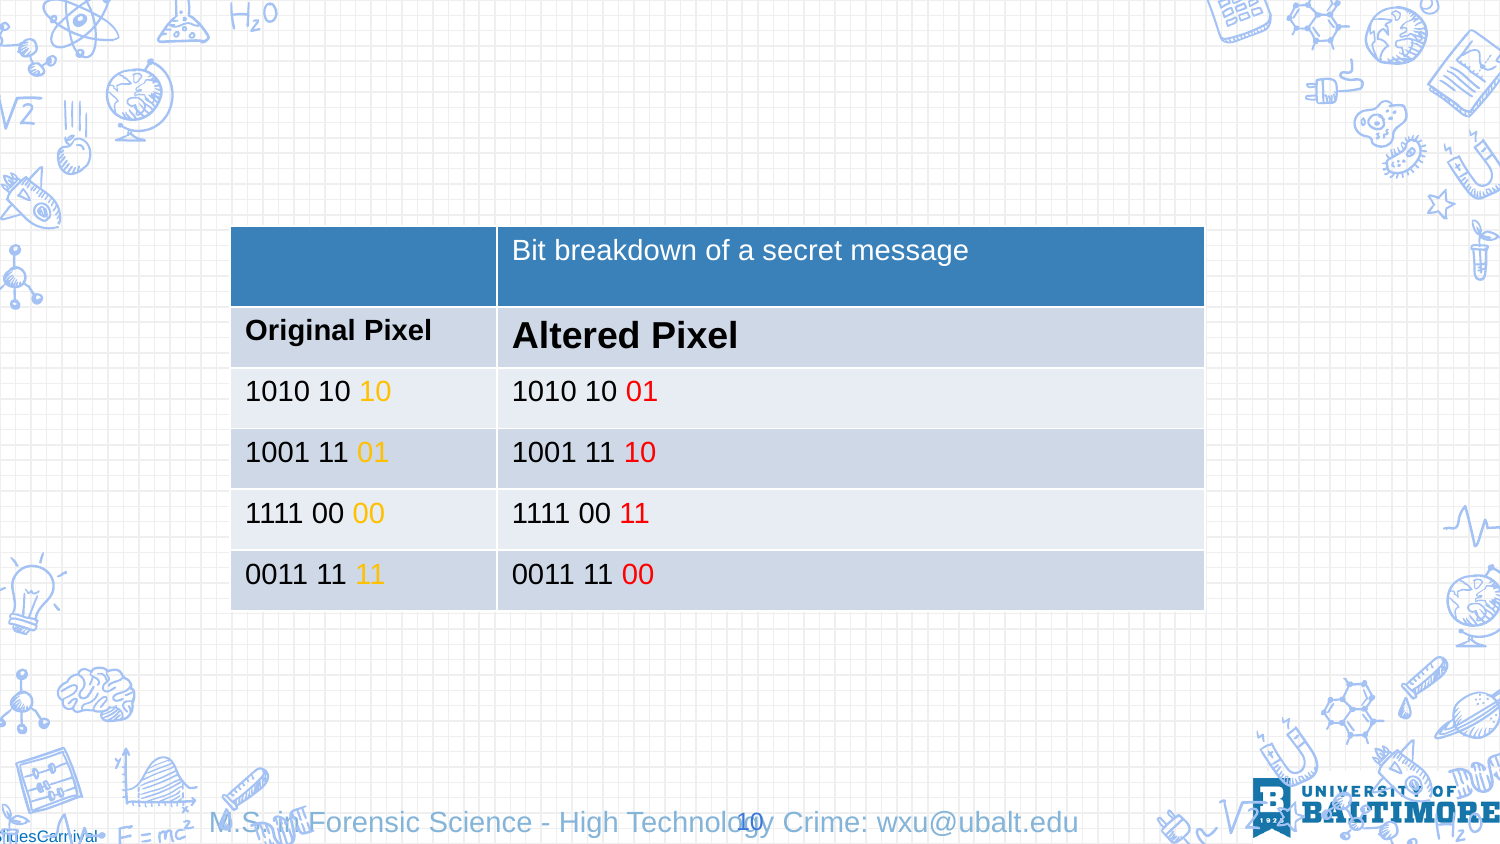

|  | Bit breakdown of a secret message |
| --- | --- |
| Original Pixel | Altered Pixel |
| 1010 10 10 | 1010 10 01 |
| 1001 11 01 | 1001 11 10 |
| 1111 00 00 | 1111 00 11 |
| 0011 11 11 | 0011 11 00 |
10